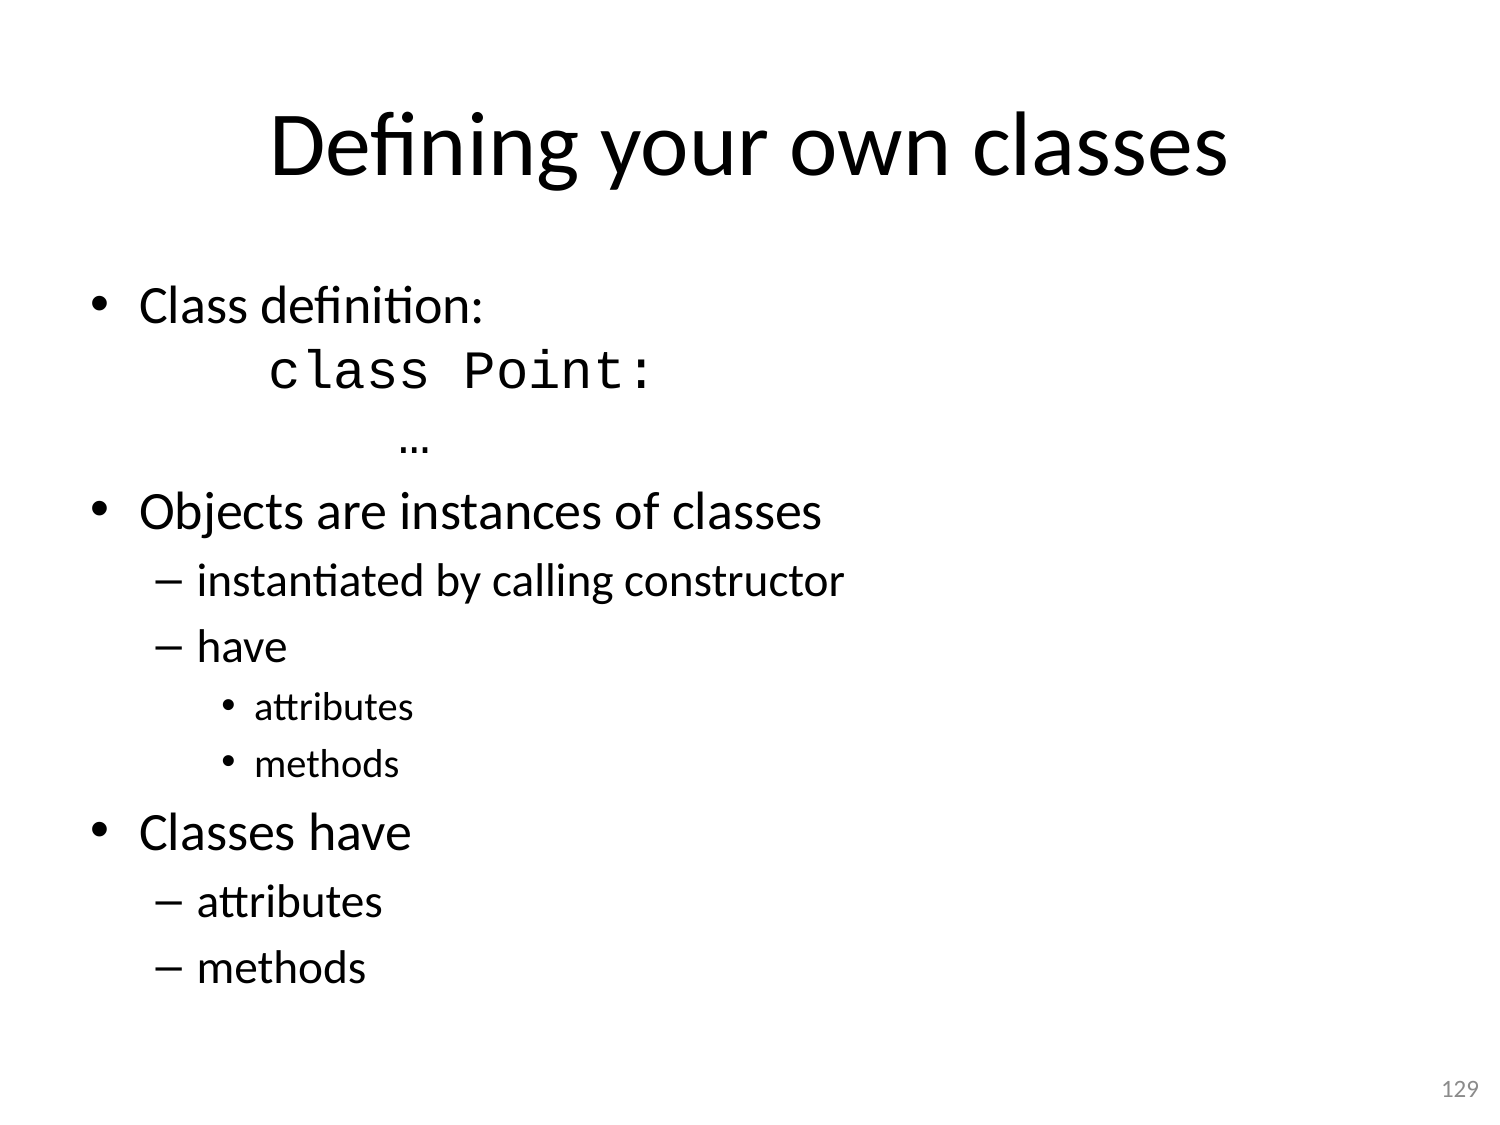

# Defining your own classes
Class definition:
    class Point:
        …
Objects are instances of classes
instantiated by calling constructor
have
attributes
methods
Classes have
attributes
methods
129